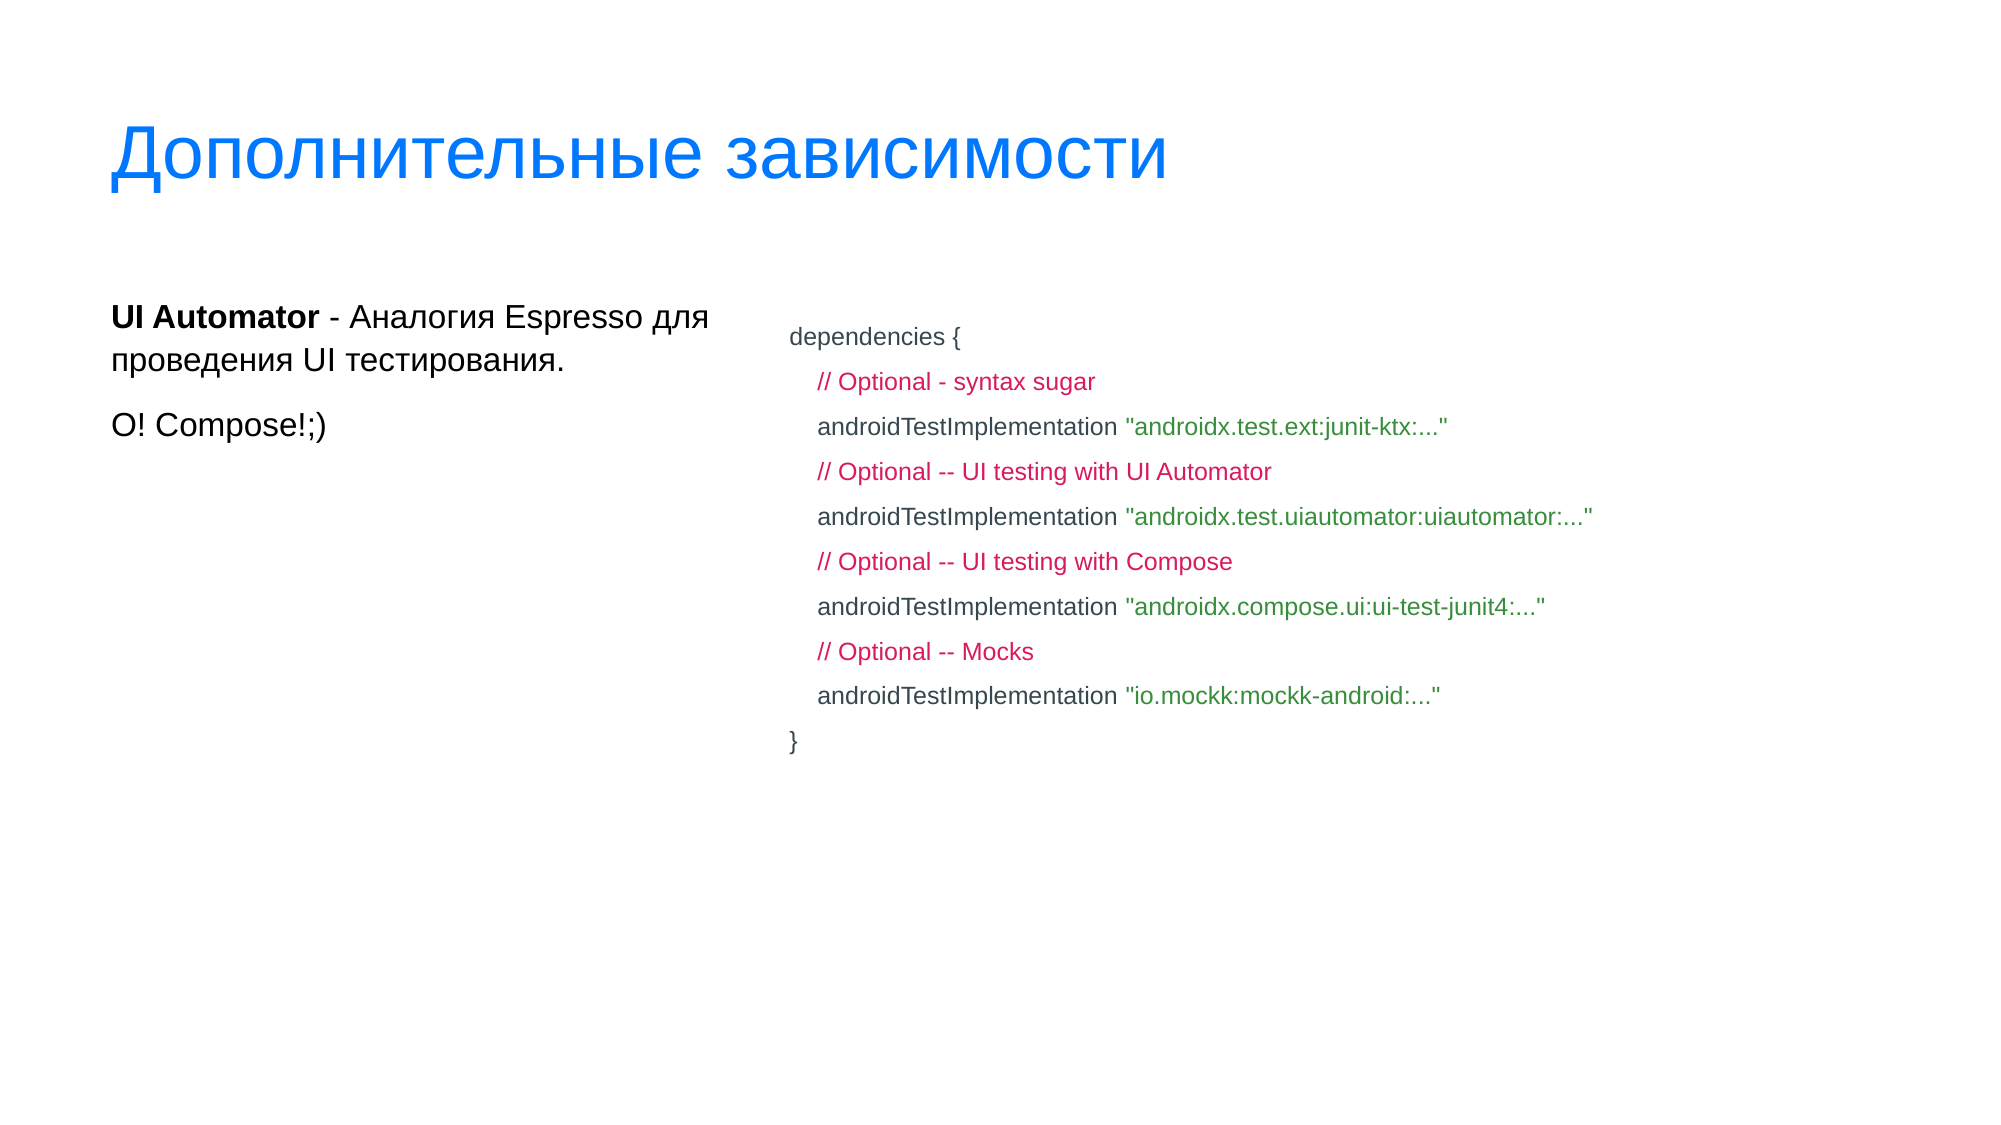

# Дополнительные зависимости

UI Automator - Аналогия Espresso для проведения UI тестирования.
О! Compose!;)

dependencies {
    // Optional - syntax sugar
    androidTestImplementation "androidx.test.ext:junit-ktx:..."
    // Optional -- UI testing with UI Automator
    androidTestImplementation "androidx.test.uiautomator:uiautomator:..."
    // Optional -- UI testing with Compose
    androidTestImplementation "androidx.compose.ui:ui-test-junit4:..."
    // Optional -- Mocks
    androidTestImplementation "io.mockk:mockk-android:..."
}